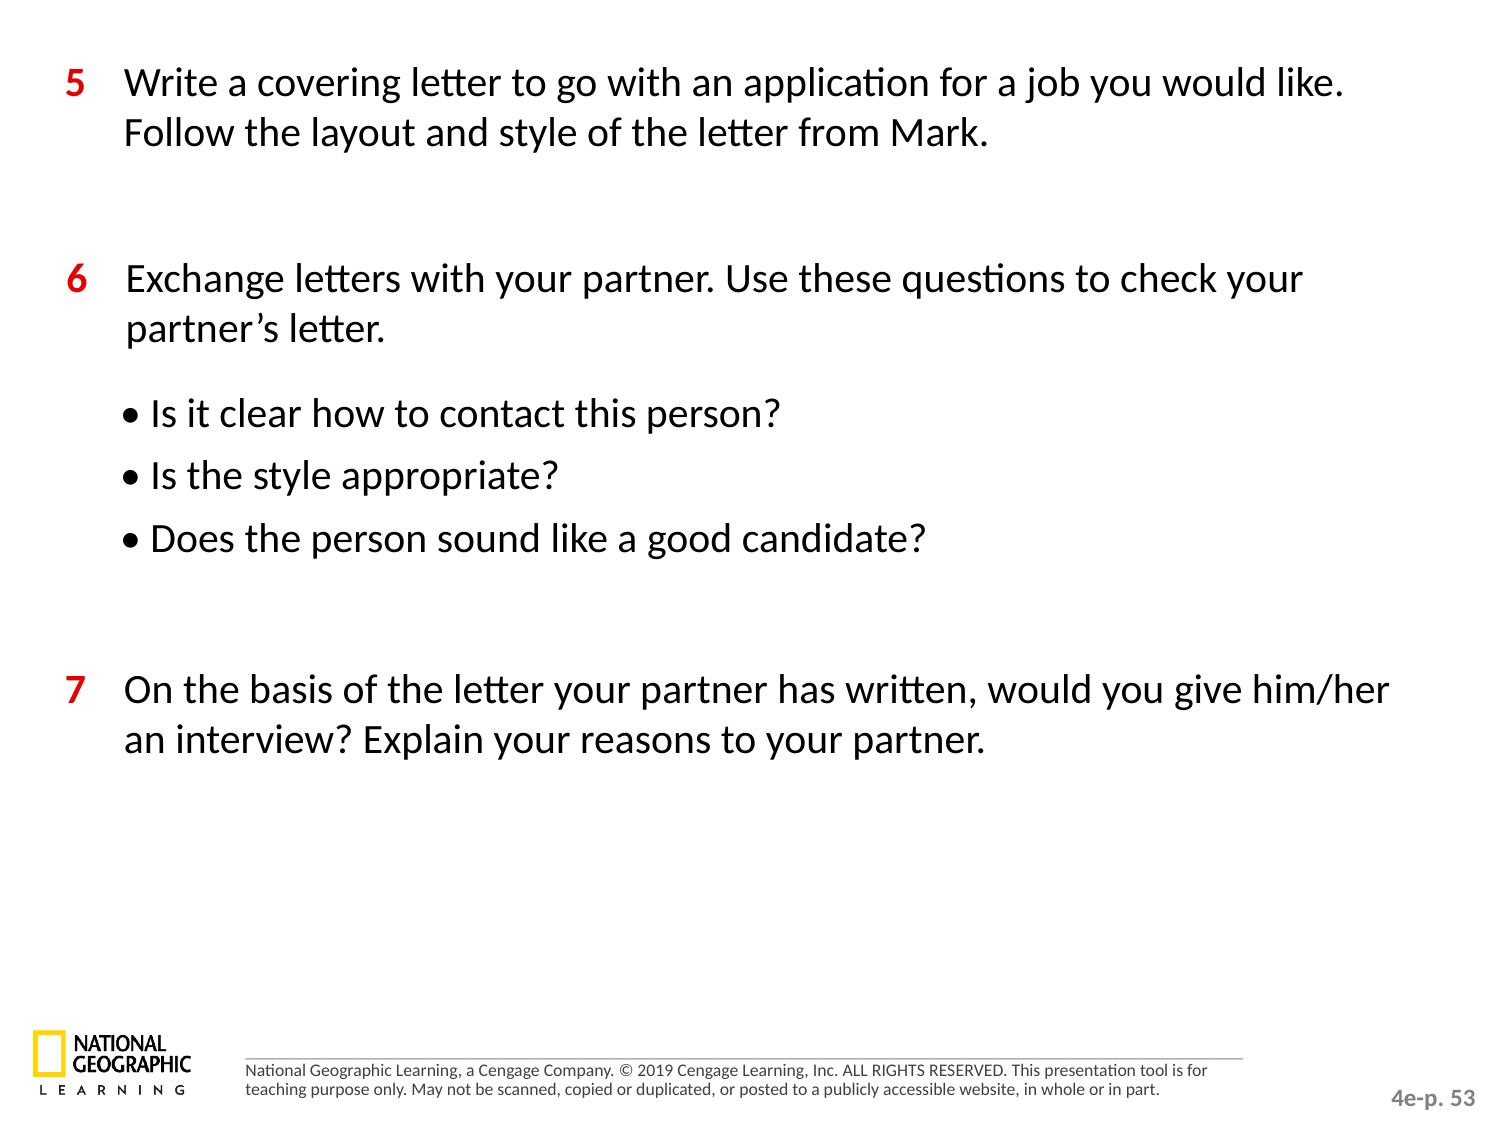

5	Write a covering letter to go with an application for a job you would like. Follow the layout and style of the letter from Mark.
6 	Exchange letters with your partner. Use these questions to check your partner’s letter.
• Is it clear how to contact this person?
• Is the style appropriate?
• Does the person sound like a good candidate?
7 	On the basis of the letter your partner has written, would you give him/her an interview? Explain your reasons to your partner.
4e-p. 53